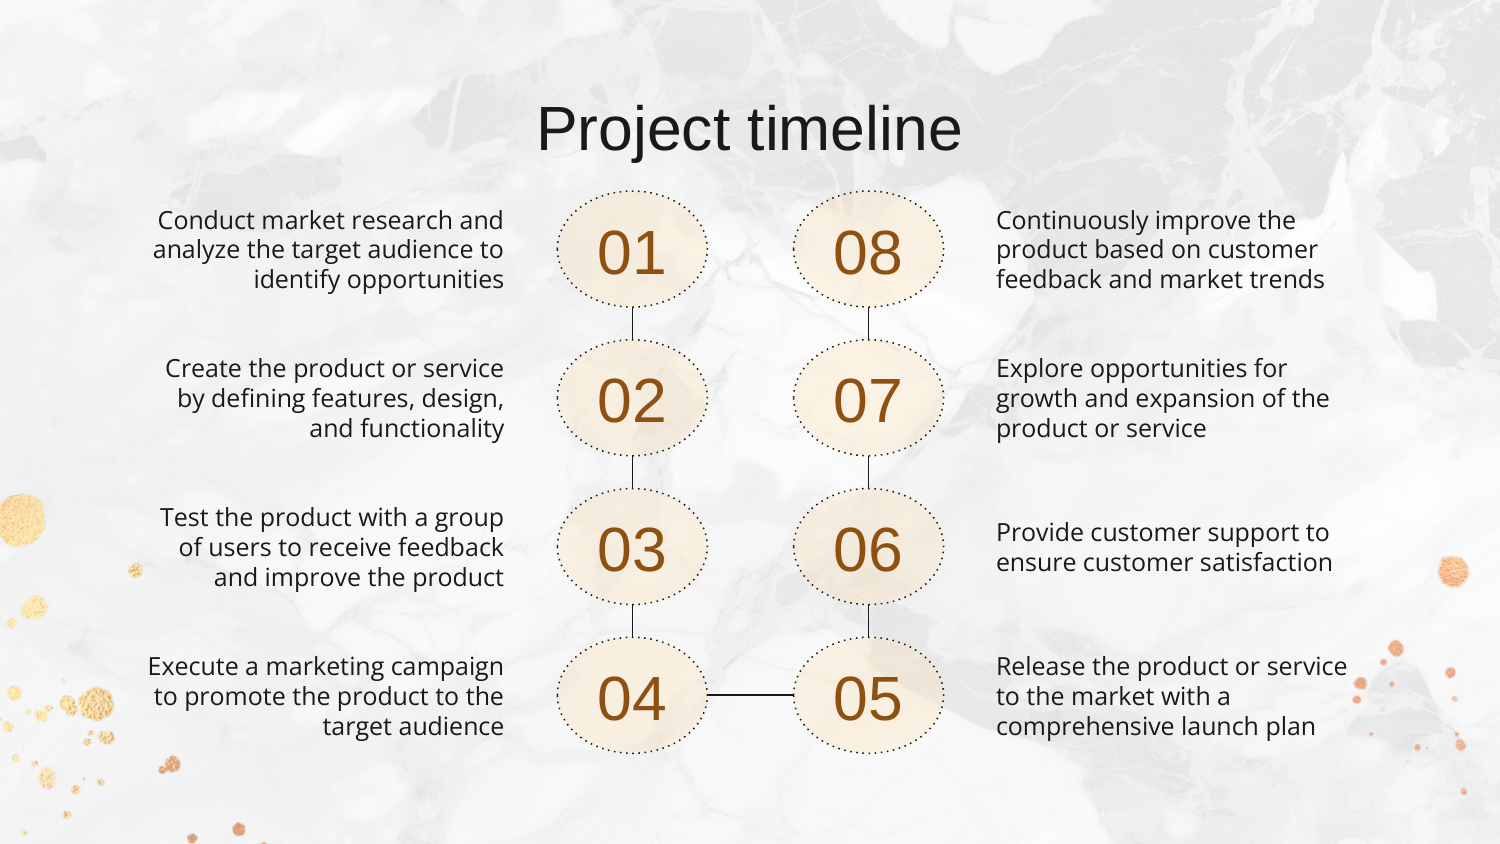

# Project timeline
Conduct market research and analyze the target audience to identify opportunities
Continuously improve the product based on customer feedback and market trends
01
08
Create the product or service by defining features, design, and functionality
Explore opportunities for growth and expansion of the product or service
02
07
Test the product with a group of users to receive feedback and improve the product
Provide customer support to ensure customer satisfaction
03
06
Execute a marketing campaign to promote the product to the target audience
Release the product or service to the market with a comprehensive launch plan
04
05